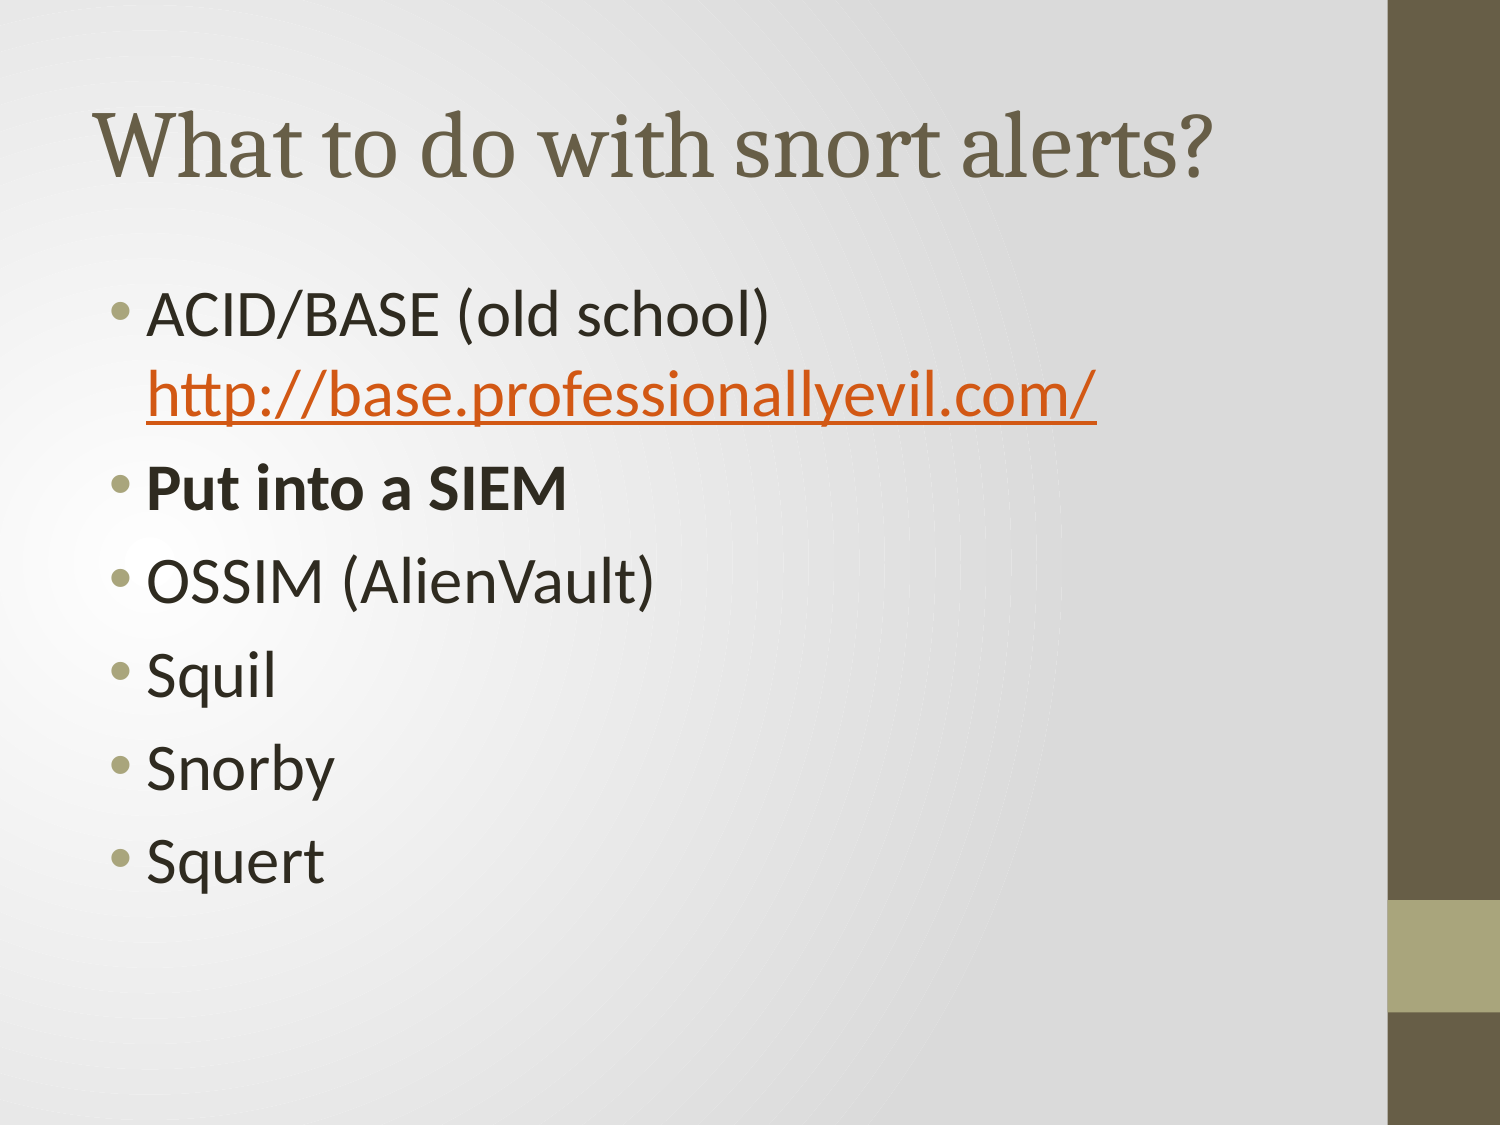

# What to do with snort alerts?
ACID/BASE (old school)  	http://base.professionallyevil.com/
Put into a SIEM
OSSIM (AlienVault)
Squil
Snorby
Squert